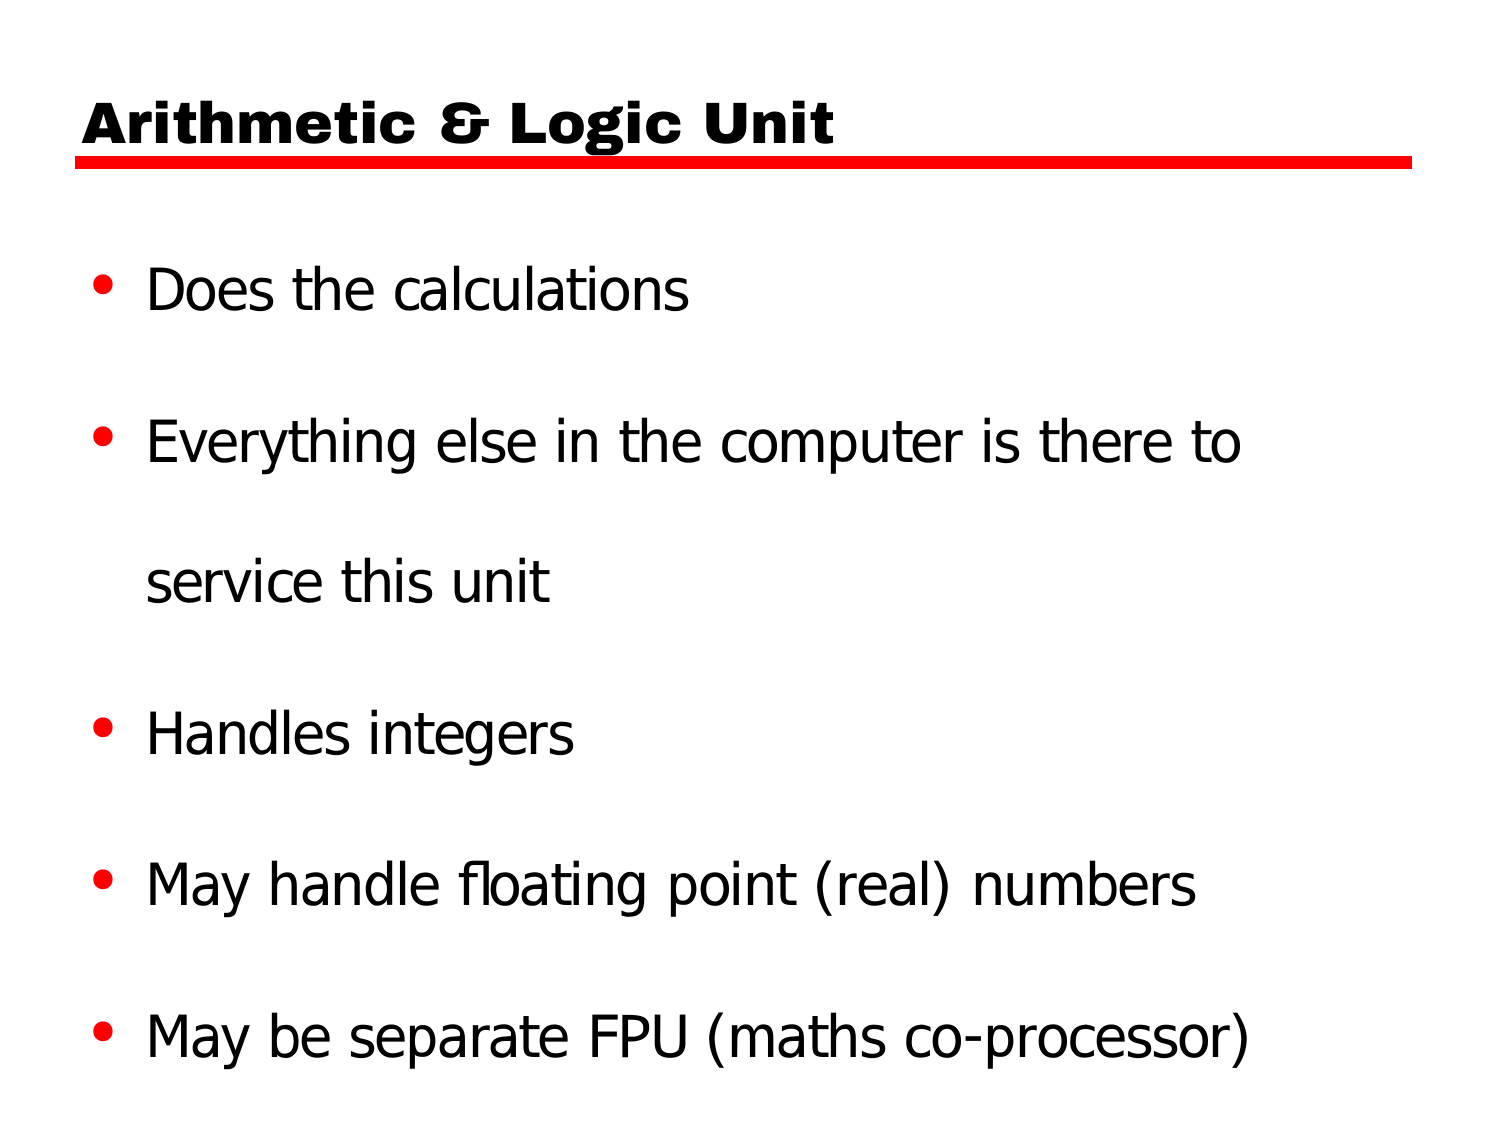

# Arithmetic & Logic Unit
Does the calculations
Everything else in the computer is there to service this unit
Handles integers
May handle floating point (real) numbers
May be separate FPU (maths co-processor)